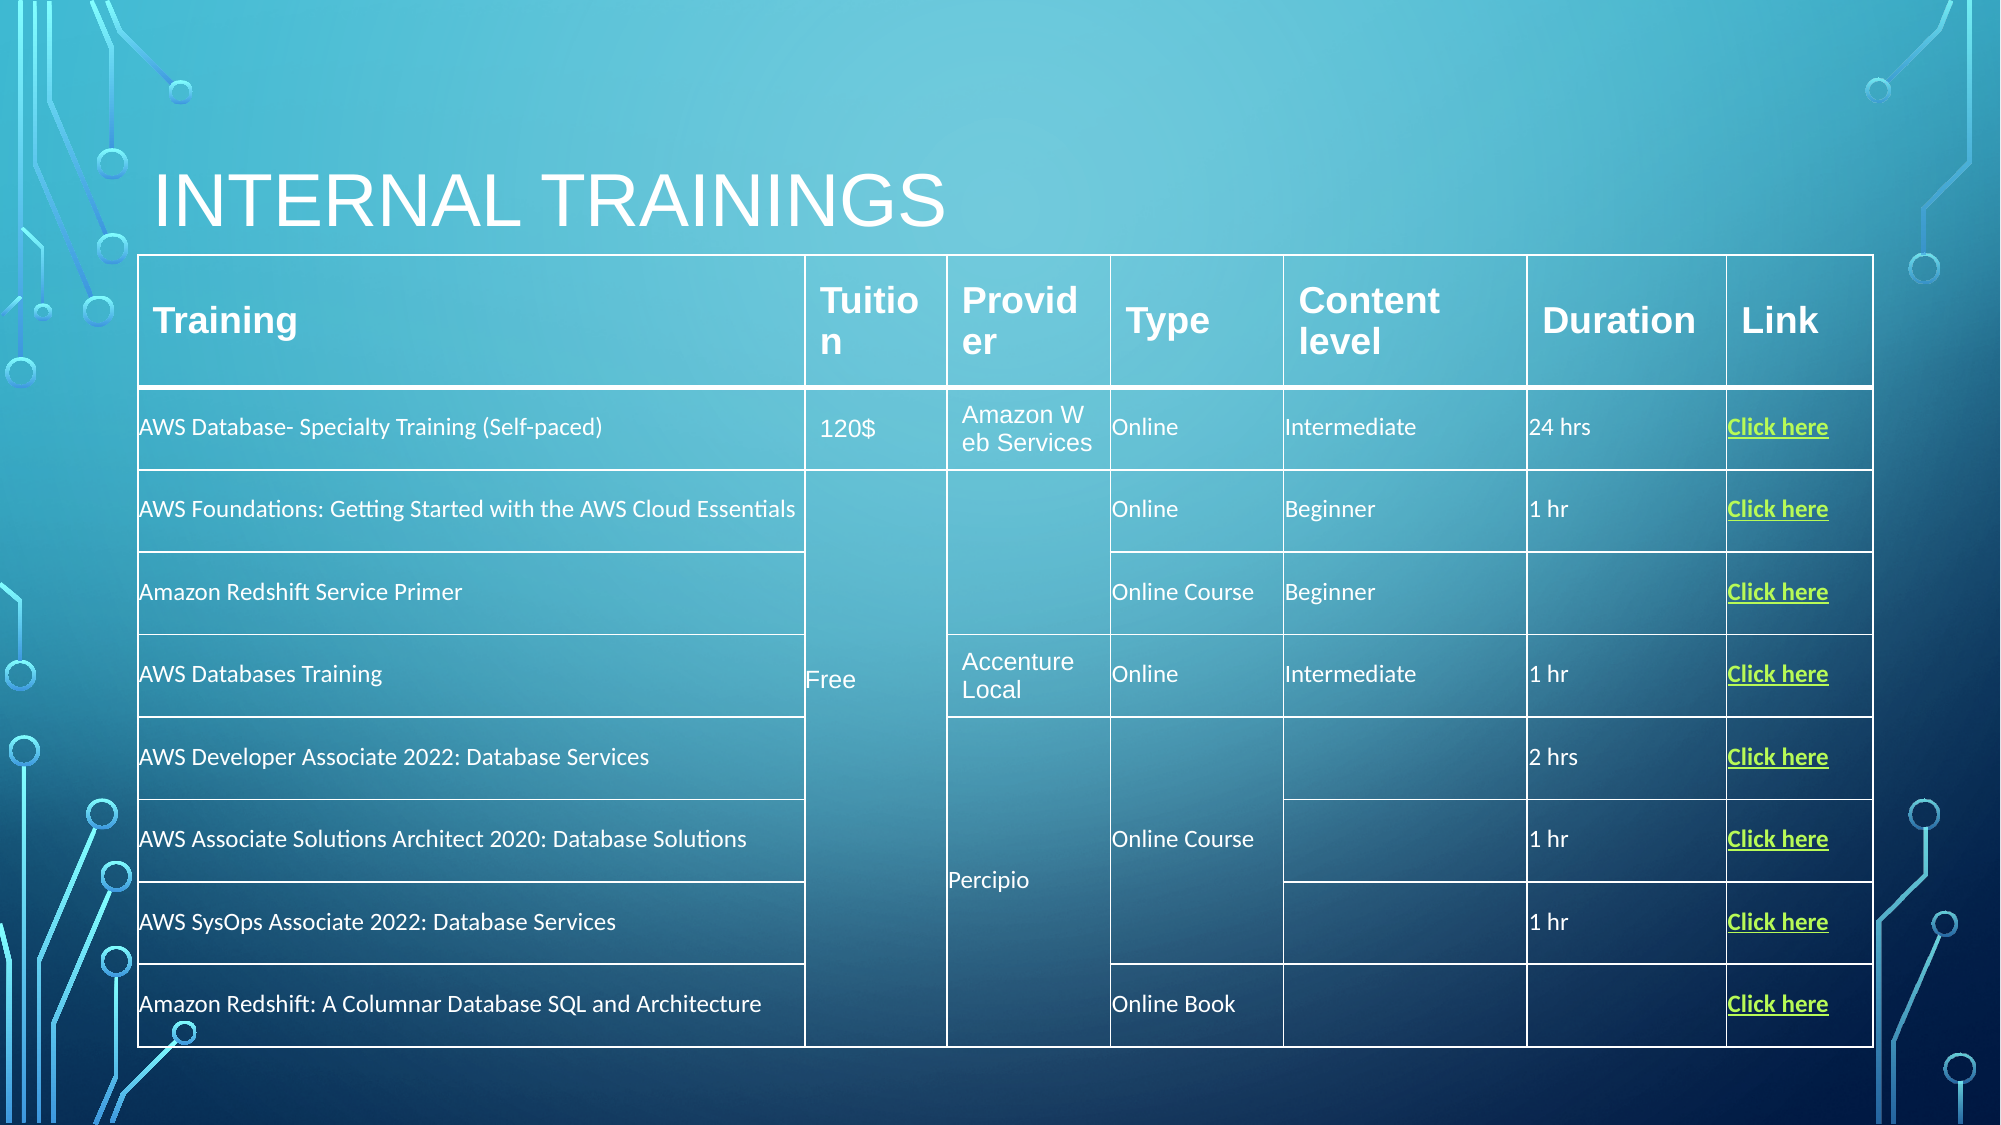

# INTERNAL TRAININGS
| Training | Tuition | Provider | Type | Content level | Duration | Link |
| --- | --- | --- | --- | --- | --- | --- |
| AWS Database- Specialty Training (Self-paced) | 120$ | Amazon Web Services | Online | Intermediate | 24 hrs | Click here |
| AWS Foundations: Getting Started with the AWS Cloud Essentials | Free |  | Online | Beginner | 1 hr | Click here |
| Amazon Redshift Service Primer |  |  | Online Course | Beginner |  | Click here |
| AWS Databases Training |  | Accenture Local | Online | Intermediate | 1 hr | Click here |
| AWS Developer Associate 2022: Database Services |  | Percipio | Online Course |  | 2 hrs | Click here |
| AWS Associate Solutions Architect 2020: Database Solutions |  |  |  |  | 1 hr | Click here |
| AWS SysOps Associate 2022: Database Services |  |  |  |  | 1 hr | Click here |
| Amazon Redshift: A Columnar Database SQL and Architecture |  |  | Online Book |  |  | Click here |